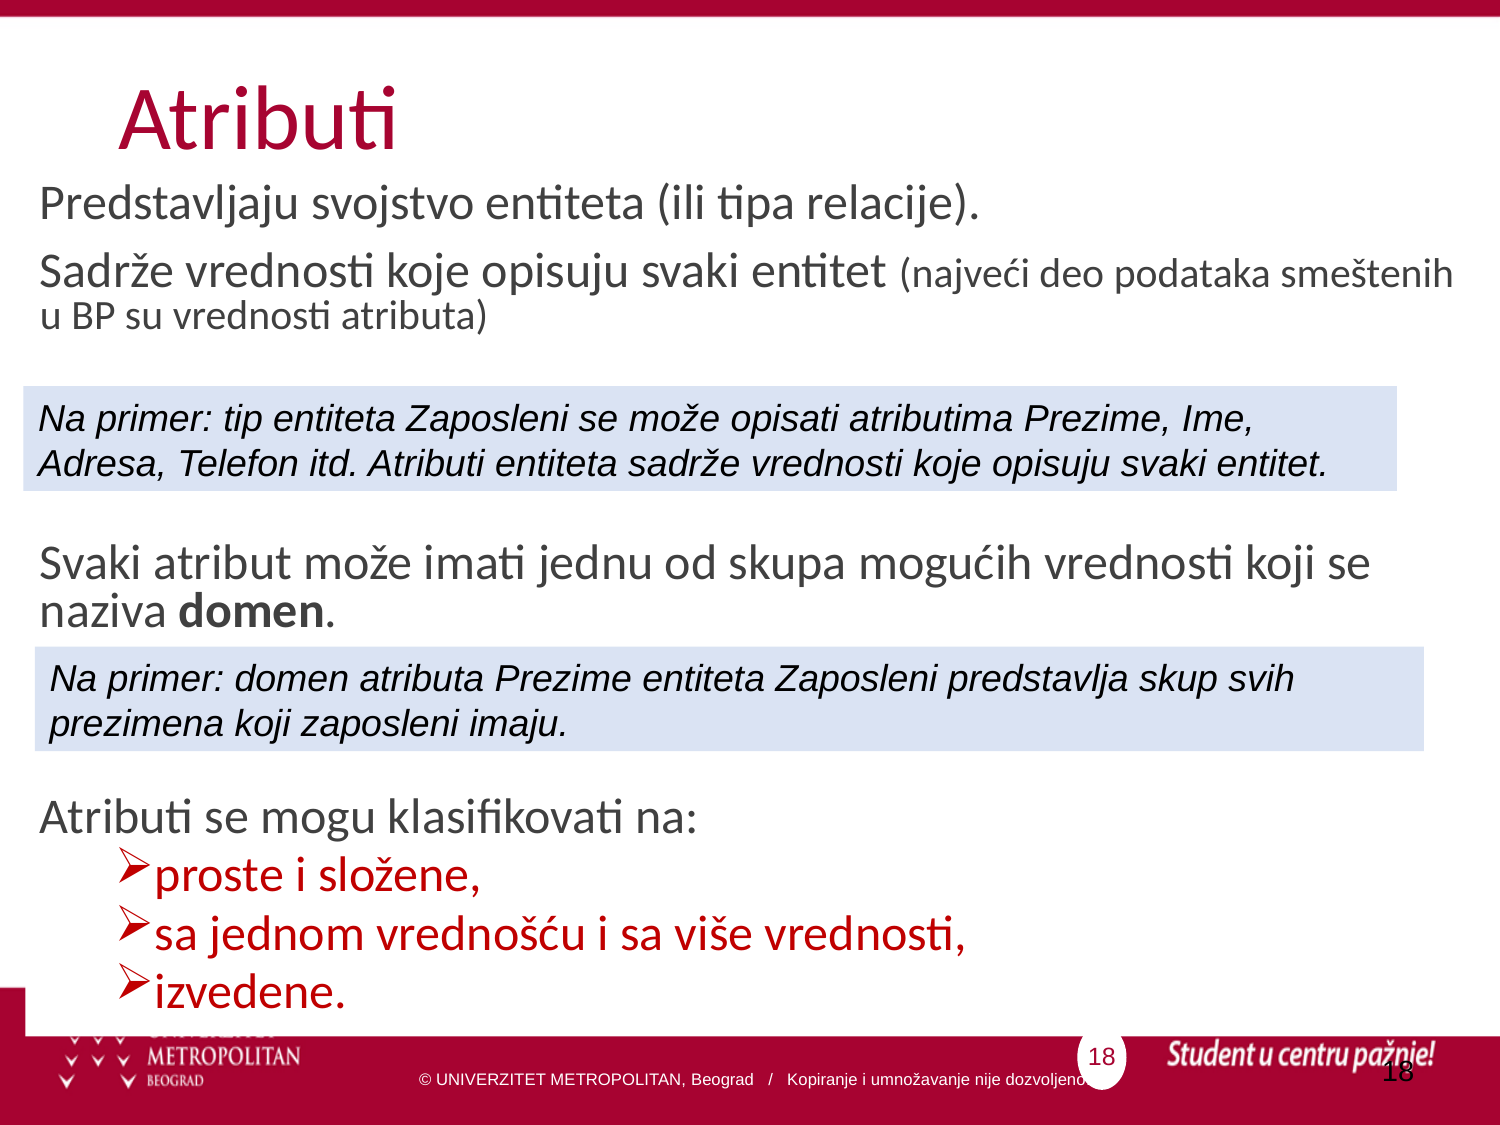

# Atributi
Predstavljaju svojstvo entiteta (ili tipa relacije).
Sadrže vrednosti koje opisuju svaki entitet (najveći deo podataka smeštenih u BP su vrednosti atributa)

Svaki atribut može imati jednu od skupa mogućih vrednosti koji se naziva domen.

Atributi se mogu klasifikovati na:
proste i složene,
sa jednom vrednošću i sa više vrednosti,
izvedene.
Na primer: tip entiteta Zaposleni se može opisati atributima Prezime, Ime, Adresa, Telefon itd. Atributi entiteta sadrže vrednosti koje opisuju svaki entitet.
Na primer: domen atributa Prezime entiteta Zaposleni predstavlja skup svih prezimena koji zaposleni imaju.
18